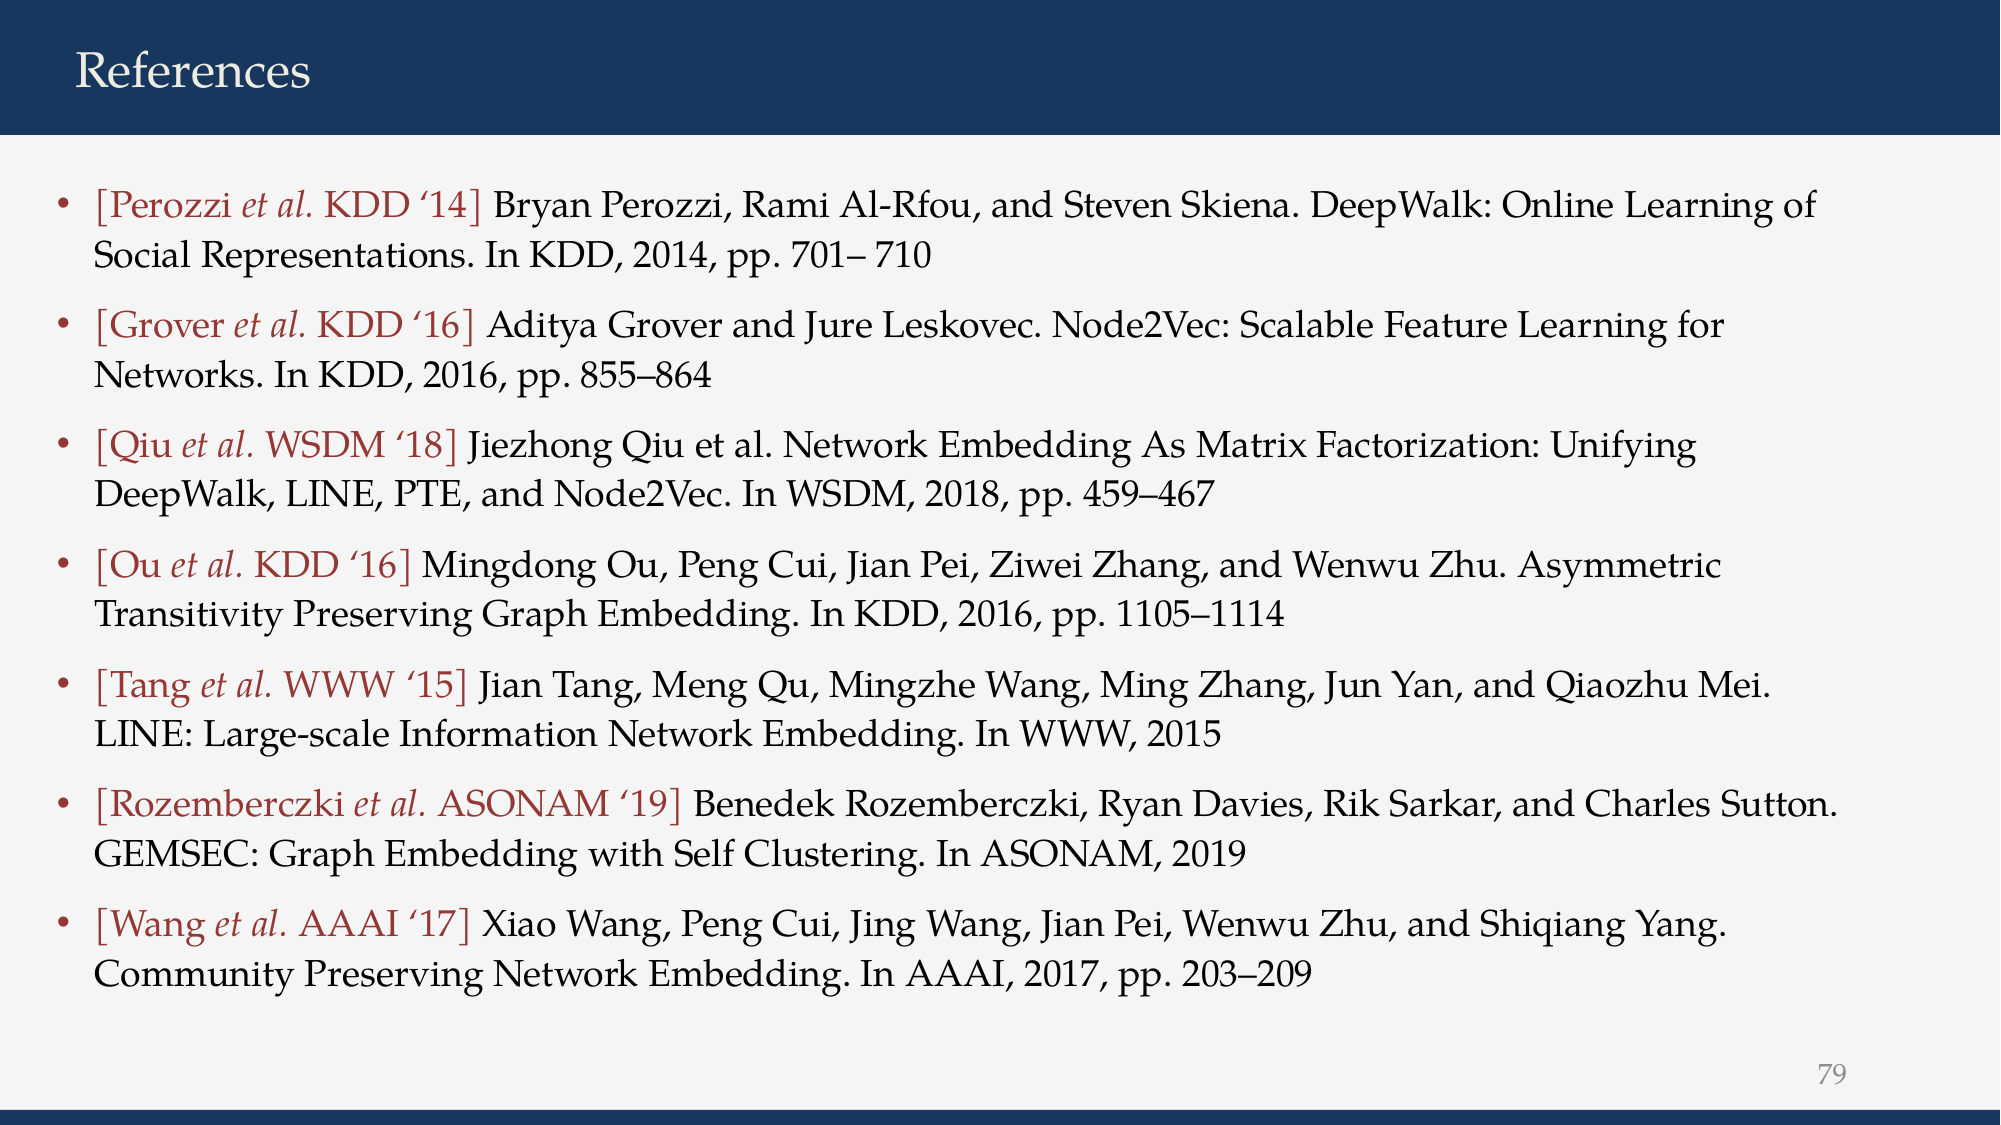

References
[Perozzi et al. KDD ‘14] Bryan Perozzi, Rami Al-Rfou, and Steven Skiena. DeepWalk: Online Learning of Social Representations. In KDD, 2014, pp. 701– 710
[Grover et al. KDD ‘16] Aditya Grover and Jure Leskovec. Node2Vec: Scalable Feature Learning for Networks. In KDD, 2016, pp. 855–864
[Qiu et al. WSDM ‘18] Jiezhong Qiu et al. Network Embedding As Matrix Factorization: Unifying DeepWalk, LINE, PTE, and Node2Vec. In WSDM, 2018, pp. 459–467
[Ou et al. KDD ‘16] Mingdong Ou, Peng Cui, Jian Pei, Ziwei Zhang, and Wenwu Zhu. Asymmetric Transitivity Preserving Graph Embedding. In KDD, 2016, pp. 1105–1114
[Tang et al. WWW ‘15] Jian Tang, Meng Qu, Mingzhe Wang, Ming Zhang, Jun Yan, and Qiaozhu Mei. LINE: Large-scale Information Network Embedding. In WWW, 2015
[Rozemberczki et al. ASONAM ‘19] Benedek Rozemberczki, Ryan Davies, Rik Sarkar, and Charles Sutton. GEMSEC: Graph Embedding with Self Clustering. In ASONAM, 2019
[Wang et al. AAAI ‘17] Xiao Wang, Peng Cui, Jing Wang, Jian Pei, Wenwu Zhu, and Shiqiang Yang. Community Preserving Network Embedding. In AAAI, 2017, pp. 203–209

79